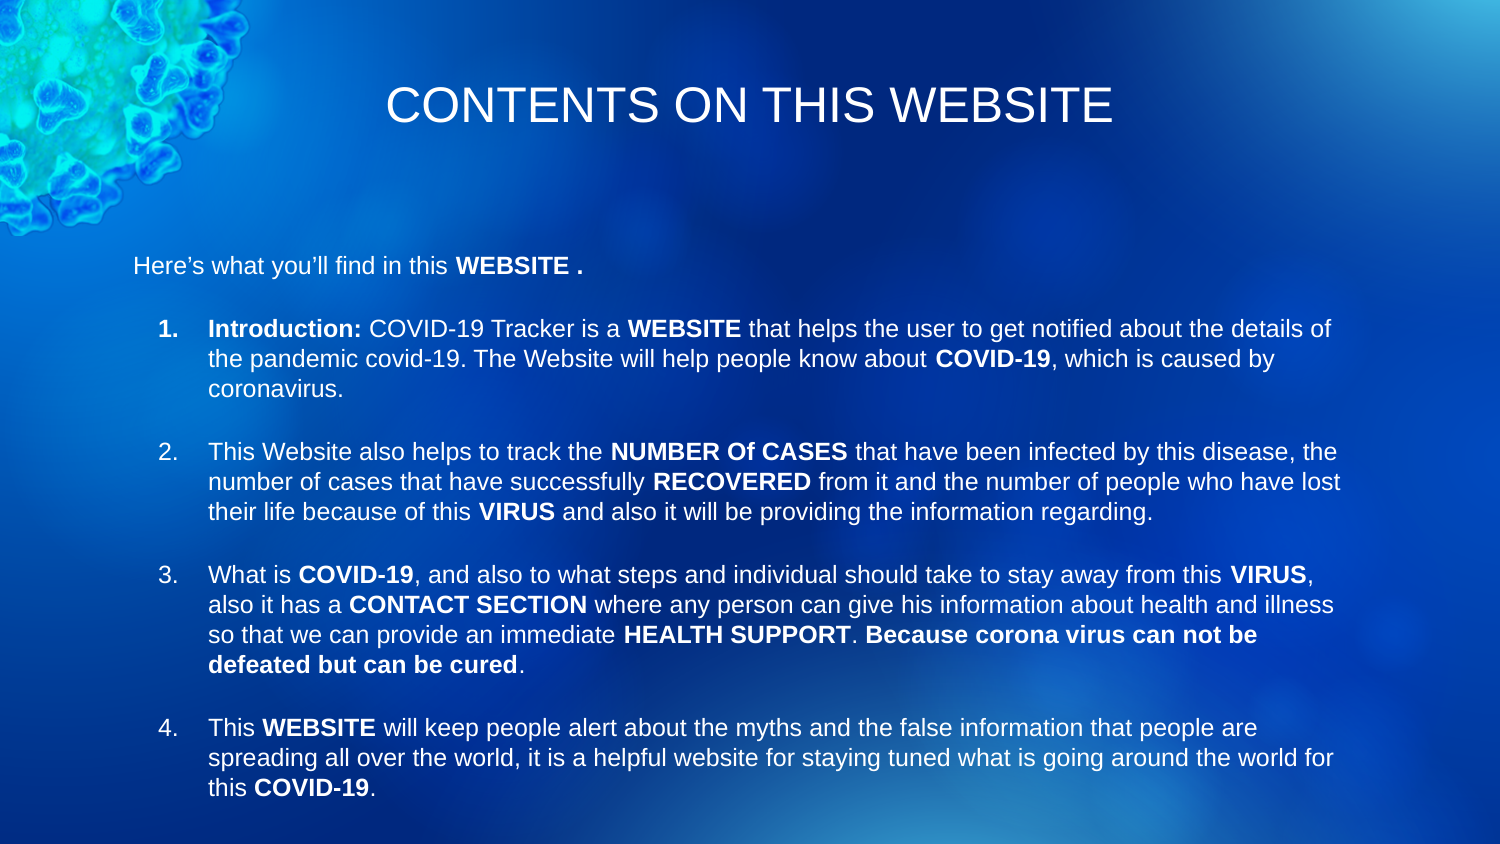

# CONTENTS ON THIS WEBSITE
Here’s what you’ll find in this WEBSITE .
Introduction: COVID-19 Tracker is a WEBSITE that helps the user to get notified about the details of the pandemic covid-19. The Website will help people know about COVID-19, which is caused by coronavirus.
This Website also helps to track the NUMBER Of CASES that have been infected by this disease, the number of cases that have successfully RECOVERED from it and the number of people who have lost their life because of this VIRUS and also it will be providing the information regarding.
What is COVID-19, and also to what steps and individual should take to stay away from this VIRUS, also it has a CONTACT SECTION where any person can give his information about health and illness so that we can provide an immediate HEALTH SUPPORT. Because corona virus can not be defeated but can be cured.
This WEBSITE will keep people alert about the myths and the false information that people are spreading all over the world, it is a helpful website for staying tuned what is going around the world for this COVID-19.